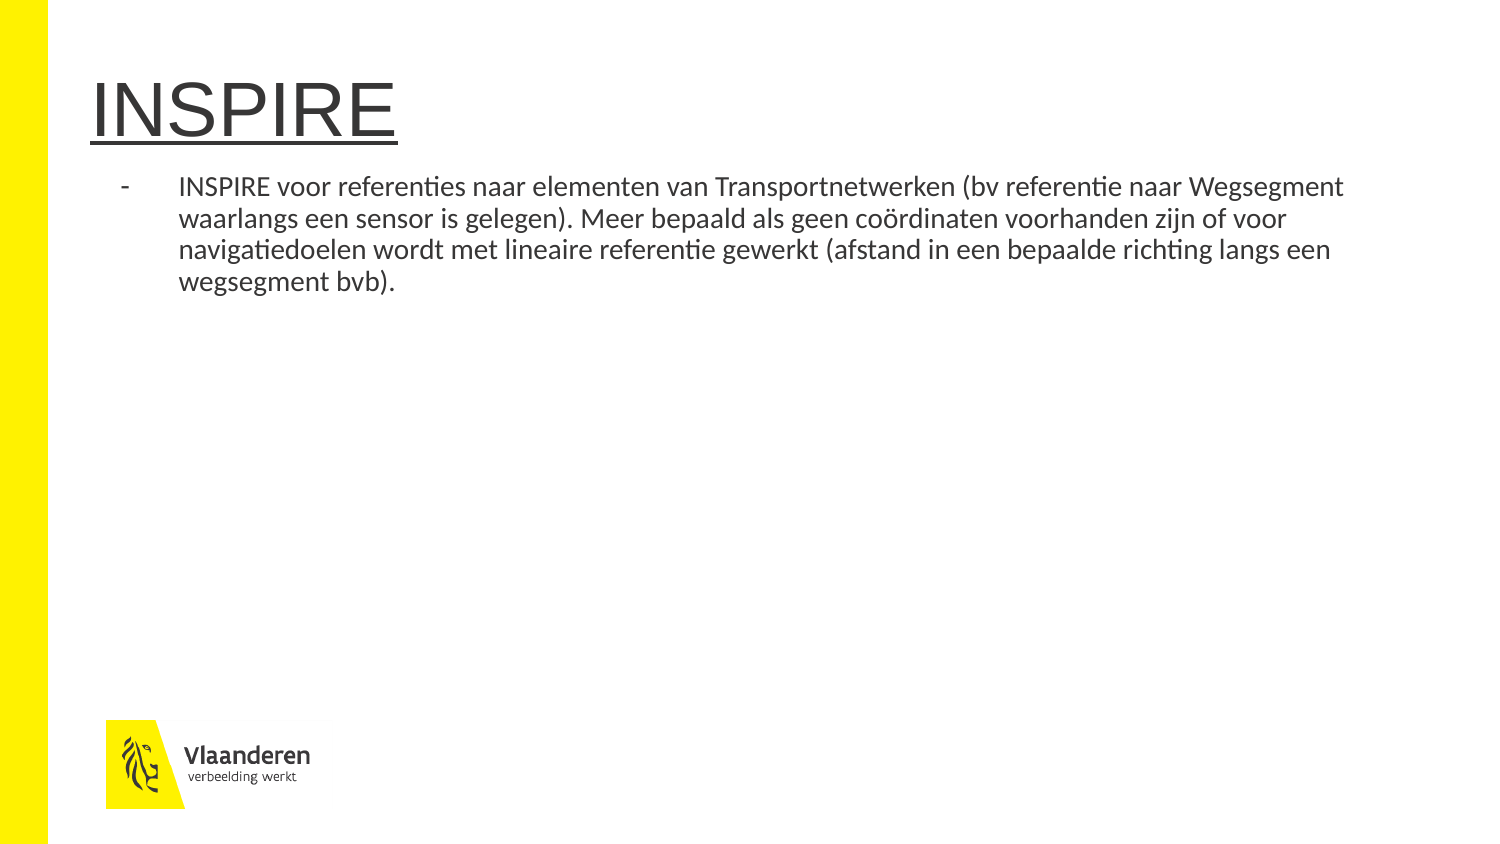

# INSPIRE
INSPIRE voor referenties naar elementen van Transportnetwerken (bv referentie naar Wegsegment waarlangs een sensor is gelegen). Meer bepaald als geen coördinaten voorhanden zijn of voor navigatiedoelen wordt met lineaire referentie gewerkt (afstand in een bepaalde richting langs een wegsegment bvb).